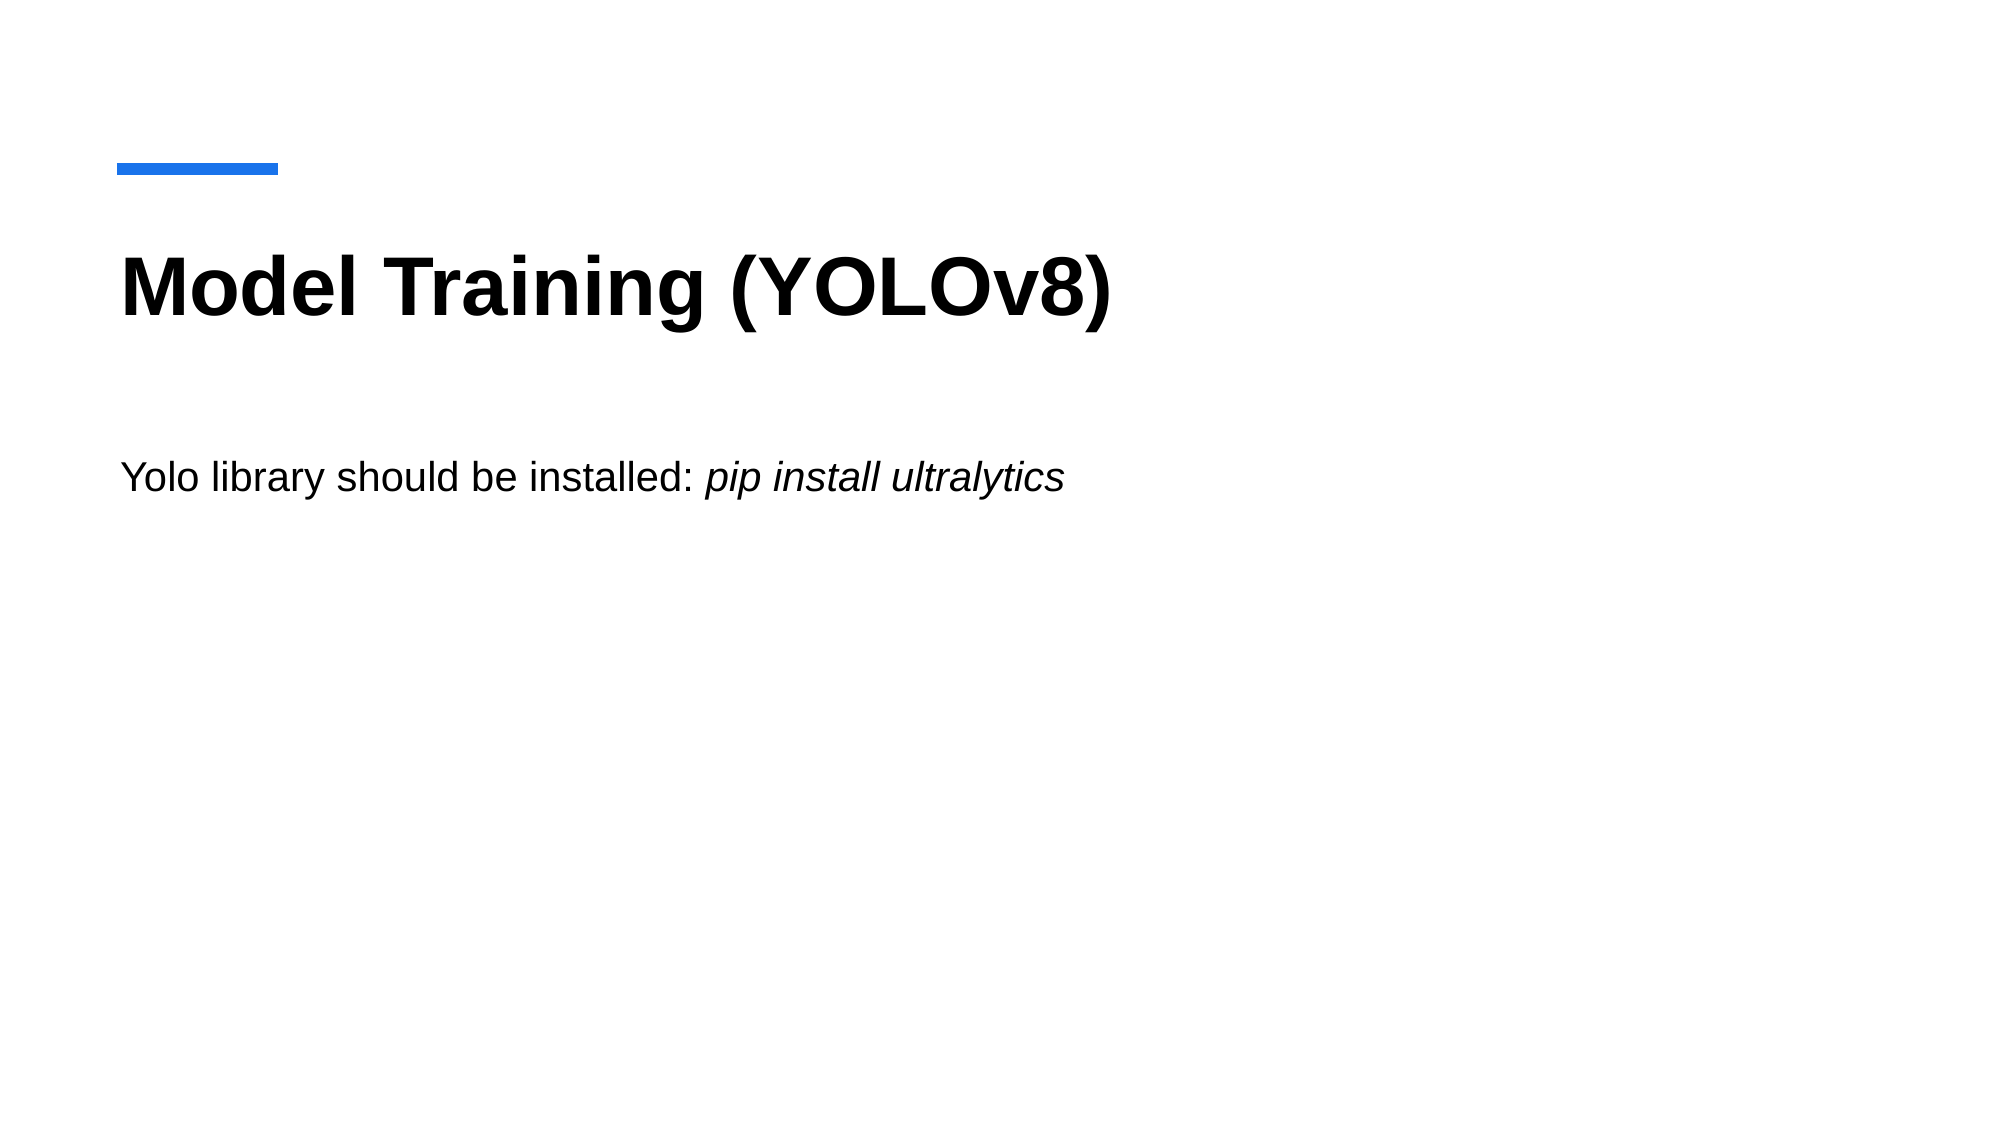

# Model Training (YOLOv8)
Yolo library should be installed: pip install ultralytics